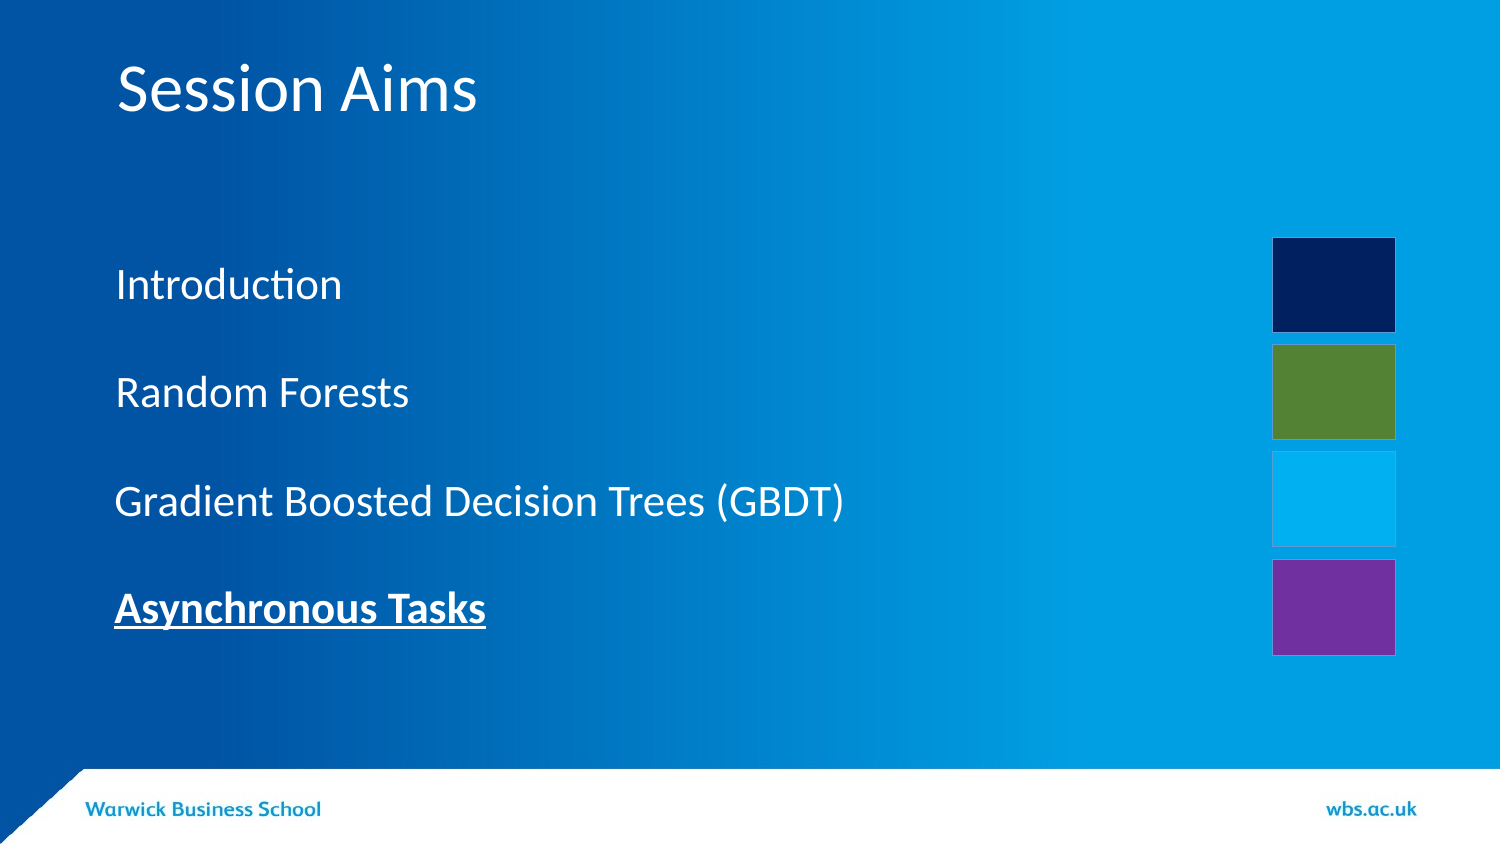

# Session Aims
Introduction
Random Forests
Gradient Boosted Decision Trees (GBDT)
Asynchronous Tasks